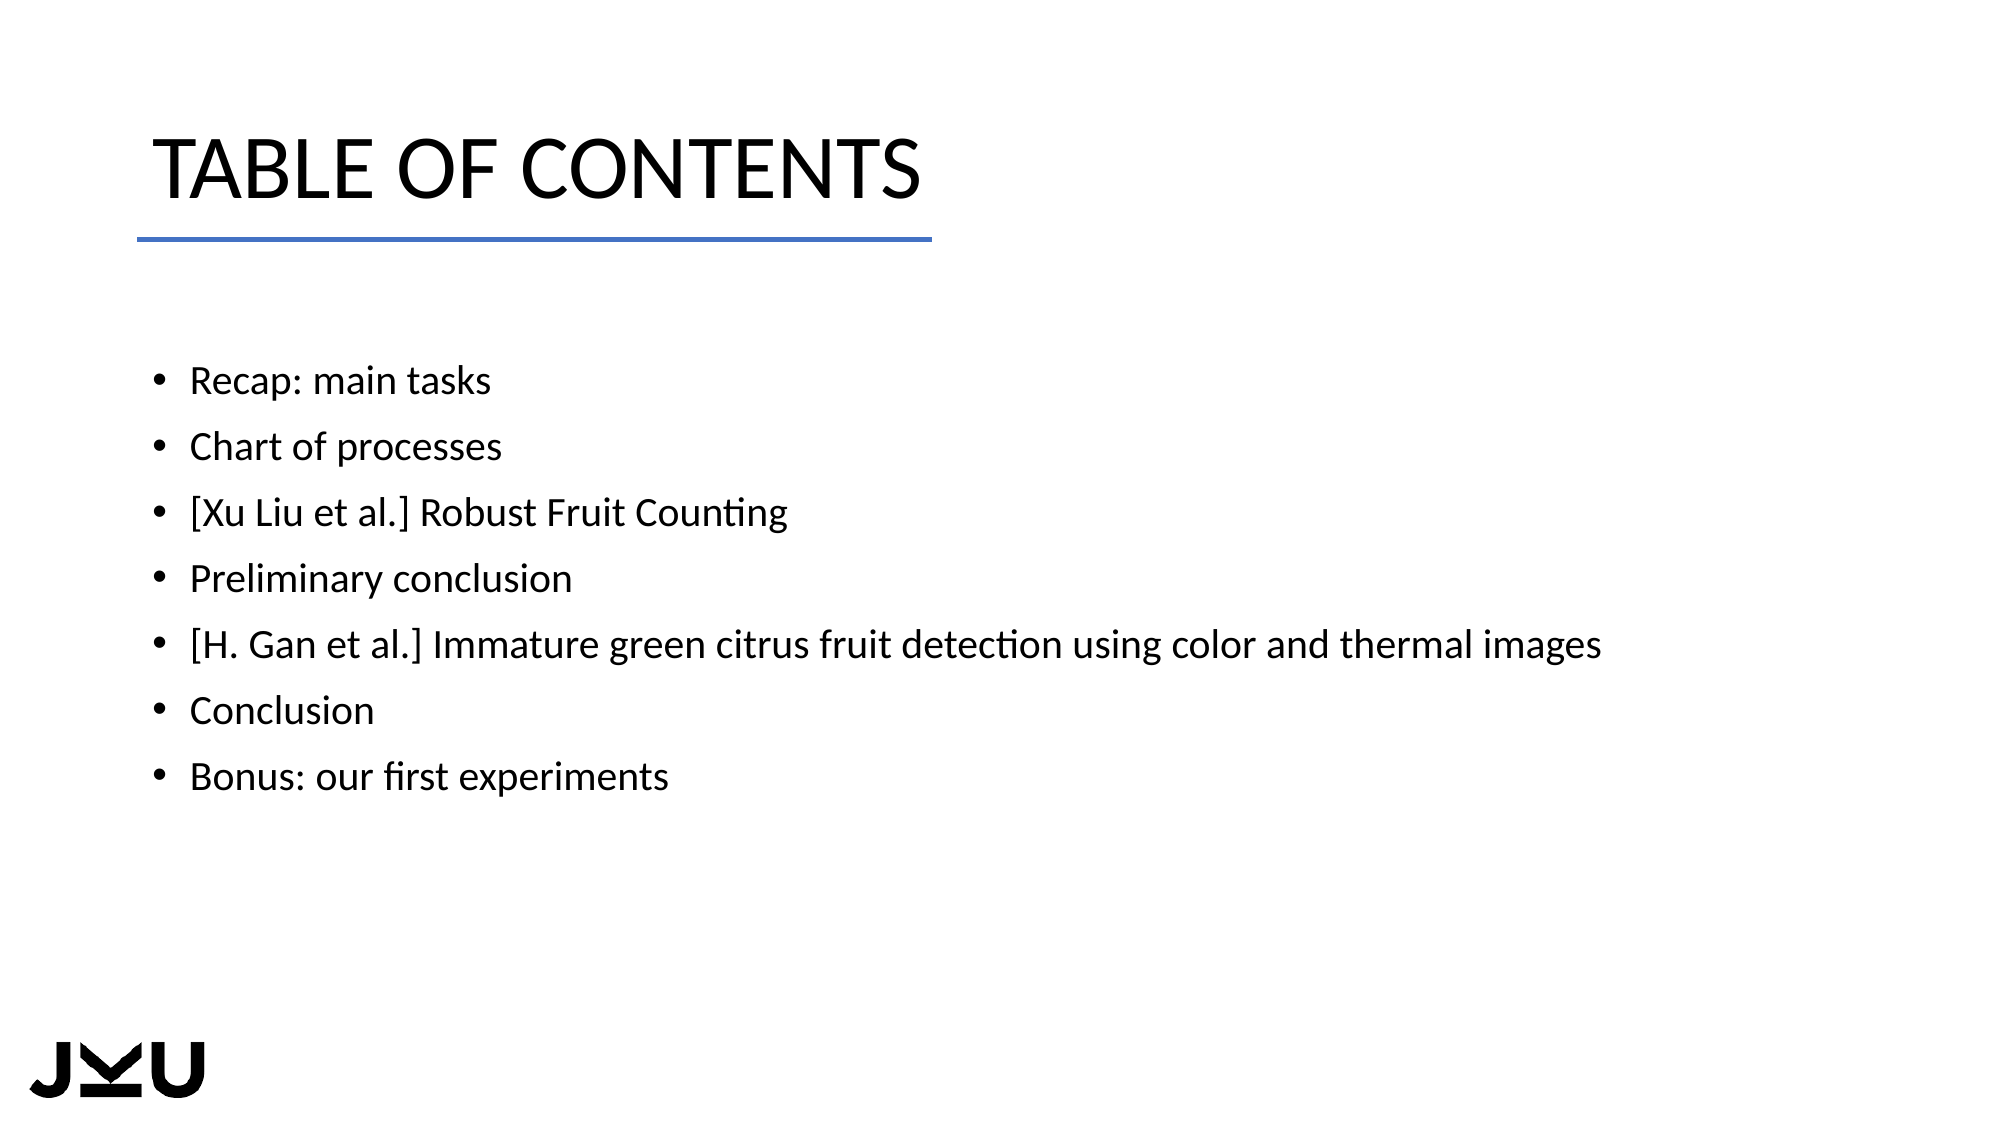

# TABLE OF CONTENTS
Recap: main tasks
Chart of processes
[Xu Liu et al.] Robust Fruit Counting
Preliminary conclusion
[H. Gan et al.] Immature green citrus fruit detection using color and thermal images
Conclusion
Bonus: our first experiments